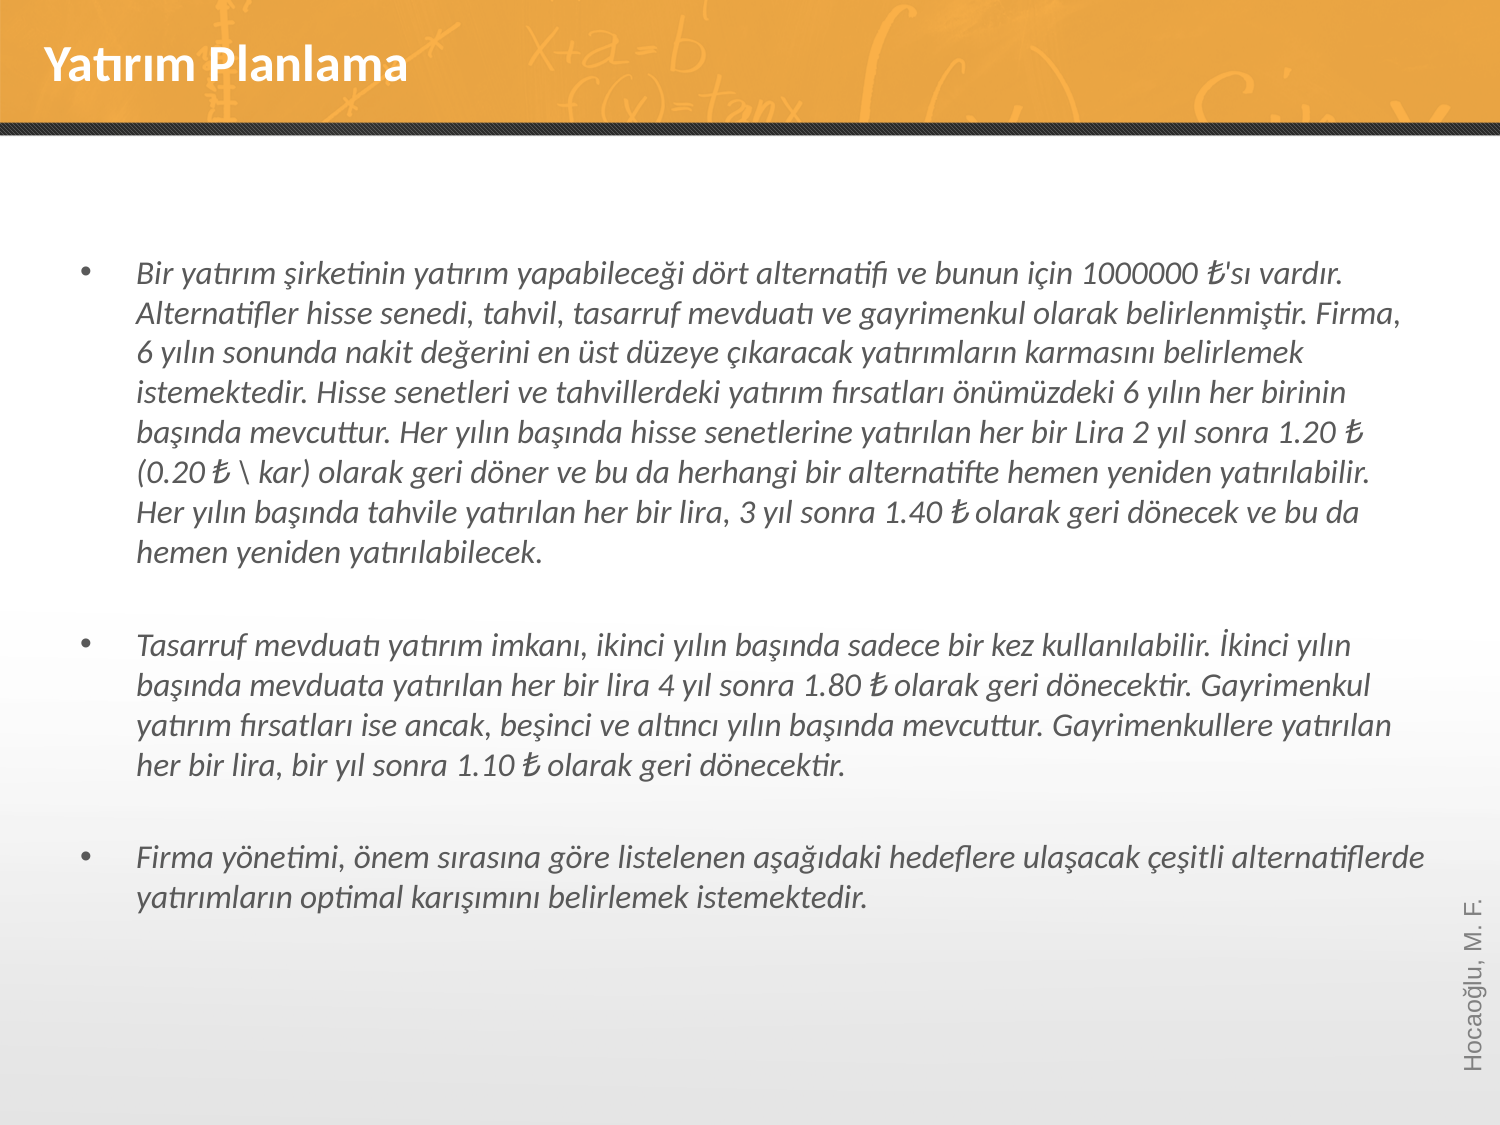

# Yatırım Planlama
Bir yatırım şirketinin yatırım yapabileceği dört alternatifi ve bunun için 1000000 ₺'sı vardır. Alternatifler hisse senedi, tahvil, tasarruf mevduatı ve gayrimenkul olarak belirlenmiştir. Firma, 6 yılın sonunda nakit değerini en üst düzeye çıkaracak yatırımların karmasını belirlemek istemektedir. Hisse senetleri ve tahvillerdeki yatırım fırsatları önümüzdeki 6 yılın her birinin başında mevcuttur. Her yılın başında hisse senetlerine yatırılan her bir Lira 2 yıl sonra 1.20 ₺ (0.20 ₺ \ kar) olarak geri döner ve bu da herhangi bir alternatifte hemen yeniden yatırılabilir. Her yılın başında tahvile yatırılan her bir lira, 3 yıl sonra 1.40 ₺ olarak geri dönecek ve bu da hemen yeniden yatırılabilecek.

Tasarruf mevduatı yatırım imkanı, ikinci yılın başında sadece bir kez kullanılabilir. İkinci yılın başında mevduata yatırılan her bir lira 4 yıl sonra 1.80 ₺ olarak geri dönecektir. Gayrimenkul yatırım fırsatları ise ancak, beşinci ve altıncı yılın başında mevcuttur. Gayrimenkullere yatırılan her bir lira, bir yıl sonra 1.10 ₺ olarak geri dönecektir.

Firma yönetimi, önem sırasına göre listelenen aşağıdaki hedeflere ulaşacak çeşitli alternatiflerde yatırımların optimal karışımını belirlemek istemektedir.